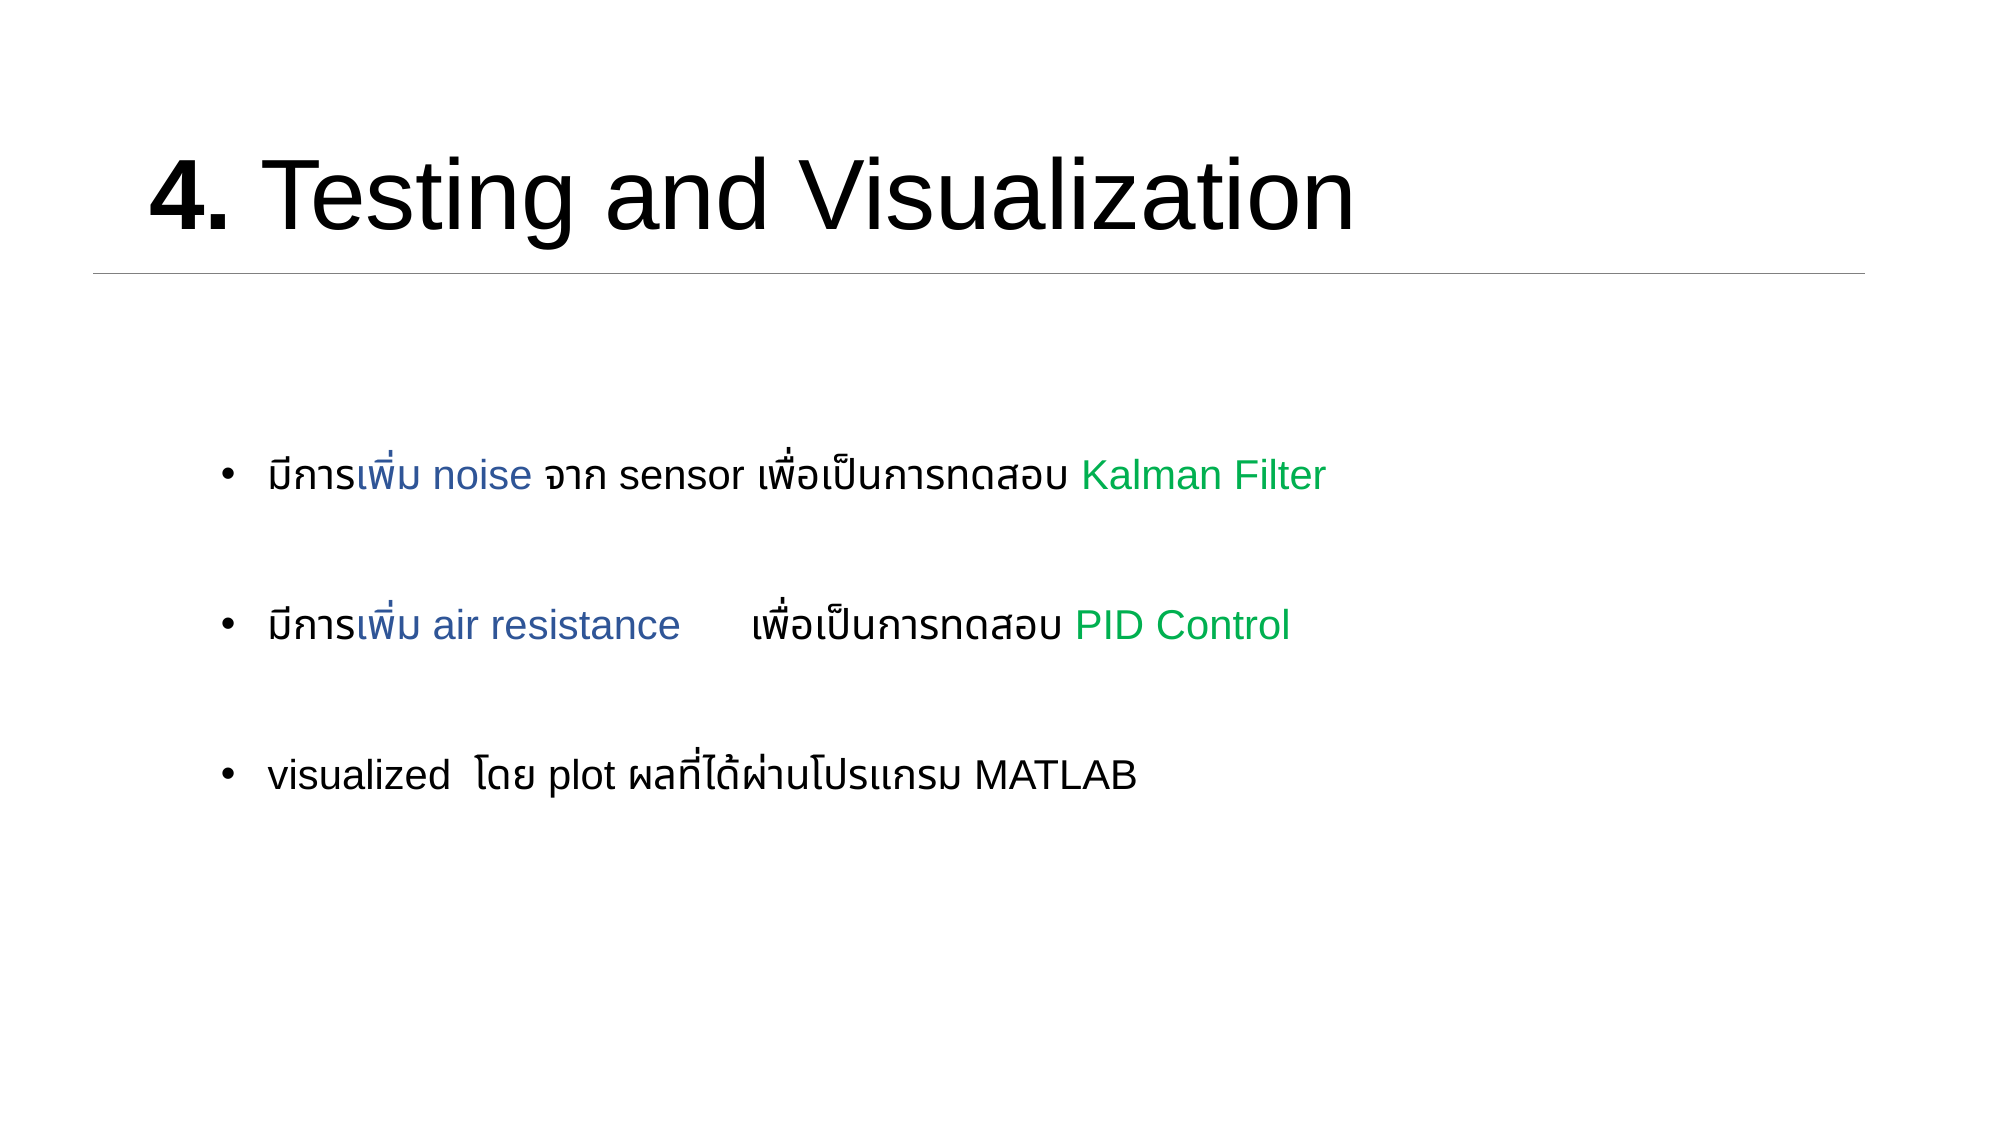

4. Testing and Visualization
มีการเพิ่ม noise จาก sensor เพื่อเป็นการทดสอบ Kalman Filter
มีการเพิ่ม air resistance      เพื่อเป็นการทดสอบ PID Control
visualized  โดย plot ผลที่ได้ผ่านโปรแกรม MATLAB